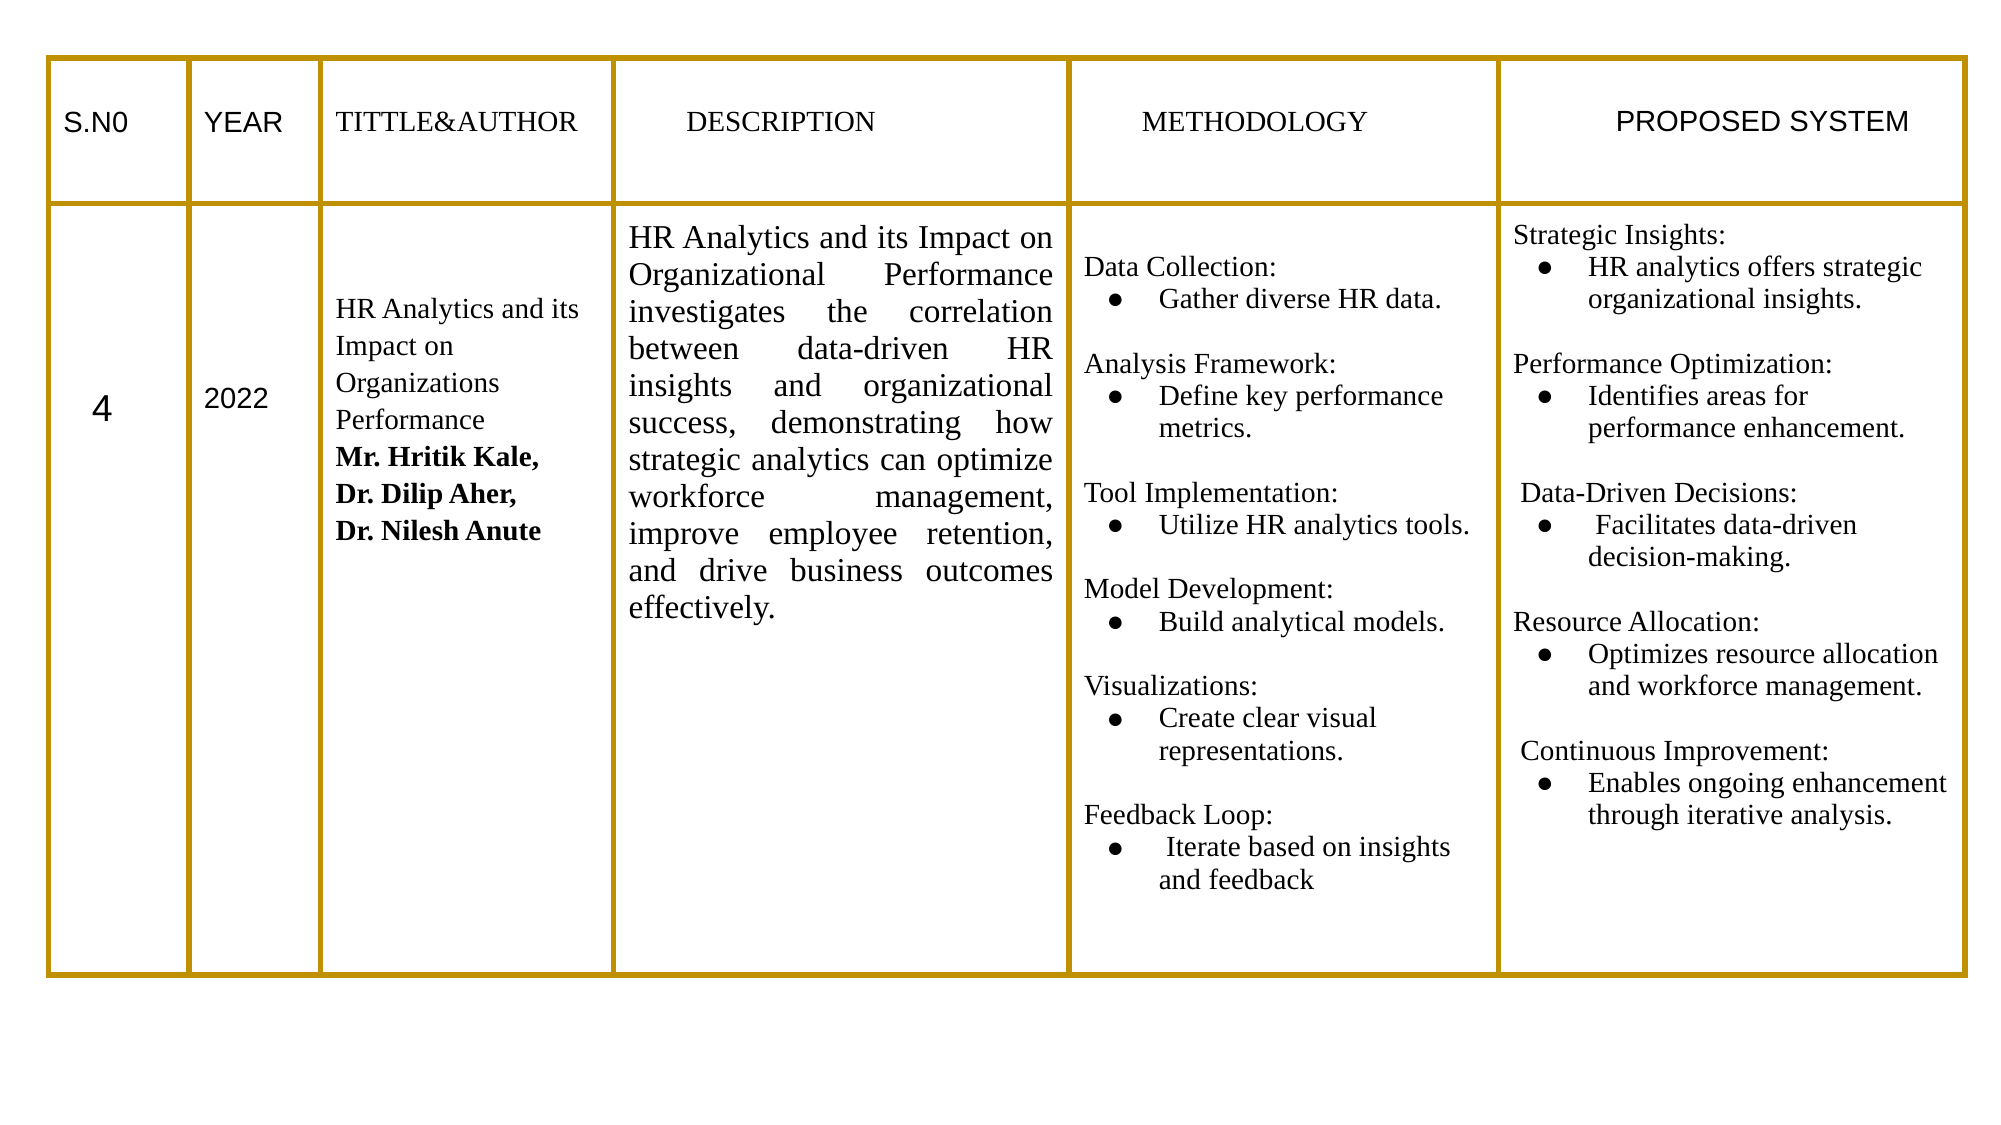

| S.N0 | YEAR | TITTLE&AUTHOR | DESCRIPTION | METHODOLOGY | PROPOSED SYSTEM |
| --- | --- | --- | --- | --- | --- |
| 4 | 2022 | HR Analytics and its Impact on Organizations Performance Mr. Hritik Kale, Dr. Dilip Aher, Dr. Nilesh Anute | HR Analytics and its Impact on Organizational Performance investigates the correlation between data-driven HR insights and organizational success, demonstrating how strategic analytics can optimize workforce management, improve employee retention, and drive business outcomes effectively. | Data Collection: Gather diverse HR data. Analysis Framework: Define key performance metrics. Tool Implementation: Utilize HR analytics tools. Model Development: Build analytical models. Visualizations: Create clear visual representations. Feedback Loop: Iterate based on insights and feedback | Strategic Insights: HR analytics offers strategic organizational insights. Performance Optimization: Identifies areas for performance enhancement. Data-Driven Decisions: Facilitates data-driven decision-making. Resource Allocation: Optimizes resource allocation and workforce management. Continuous Improvement: Enables ongoing enhancement through iterative analysis. |